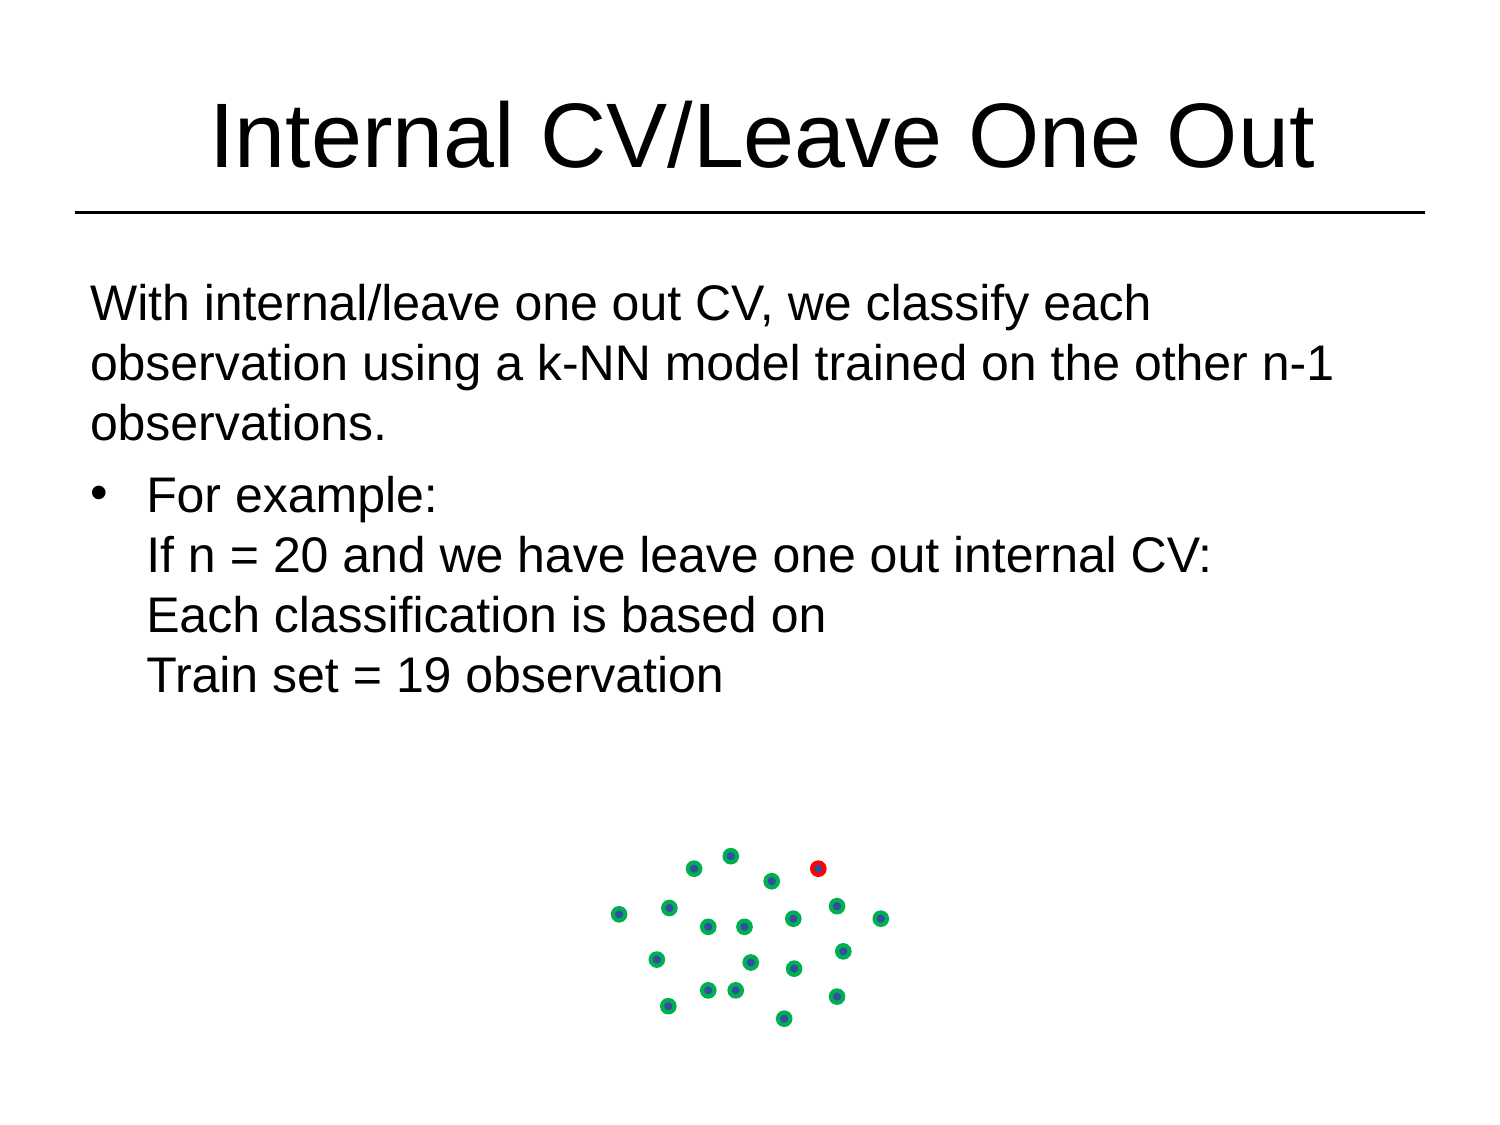

# Internal CV/Leave One Out
With internal/leave one out CV, we classify each observation using a k-NN model trained on the other n-1 observations.
For example:
If n = 20 and we have leave one out internal CV:
Each classification is based on
Train set = 19 observation